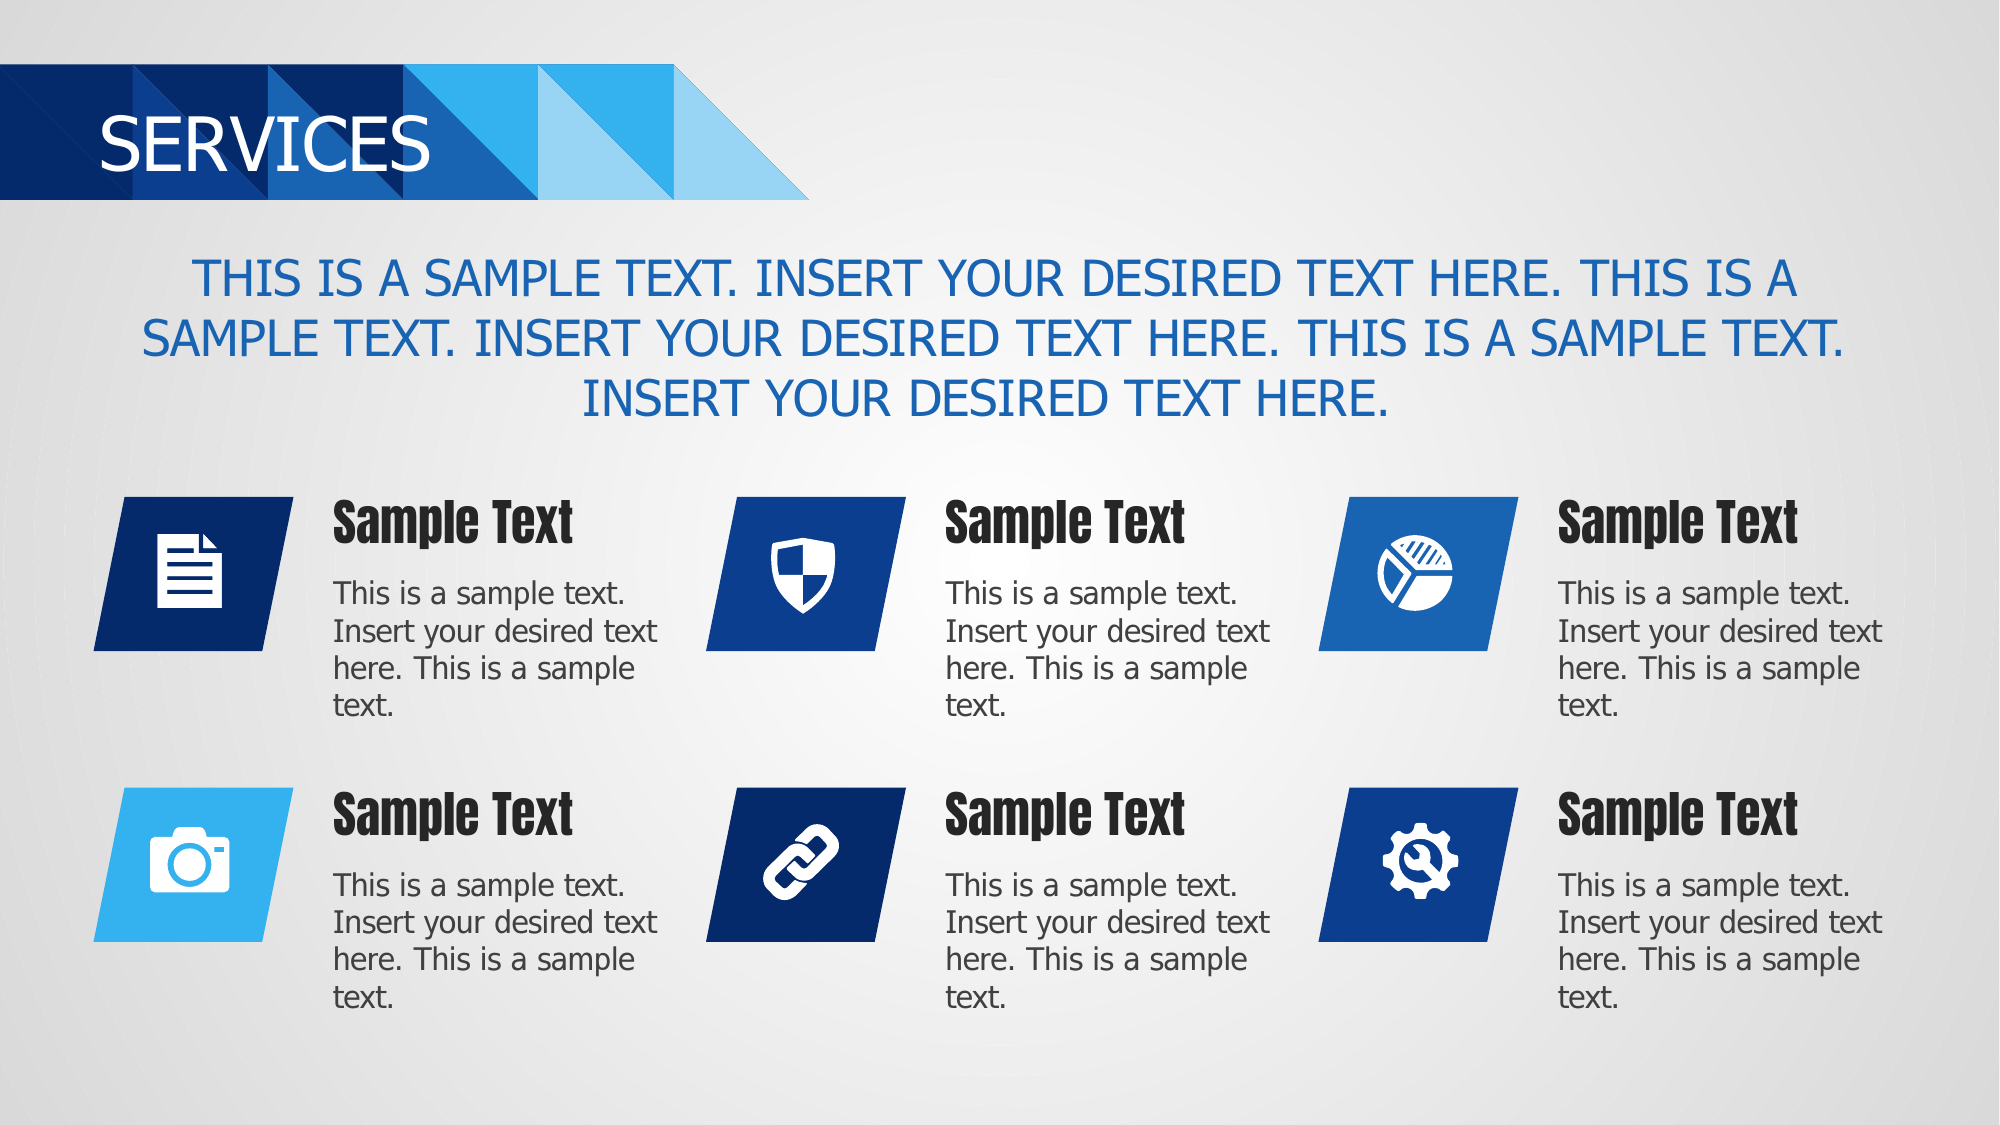

# SERVICES
THIS IS A SAMPLE TEXT. INSERT YOUR DESIRED TEXT HERE. THIS IS A SAMPLE TEXT. INSERT YOUR DESIRED TEXT HERE. THIS IS A SAMPLE TEXT. INSERT YOUR DESIRED TEXT HERE.
Sample Text
Sample Text
Sample Text

This is a sample text. Insert your desired text here. This is a sample text.
This is a sample text. Insert your desired text here. This is a sample text.
This is a sample text. Insert your desired text here. This is a sample text.
Sample Text
Sample Text
Sample Text

This is a sample text. Insert your desired text here. This is a sample text.
This is a sample text. Insert your desired text here. This is a sample text.
This is a sample text. Insert your desired text here. This is a sample text.